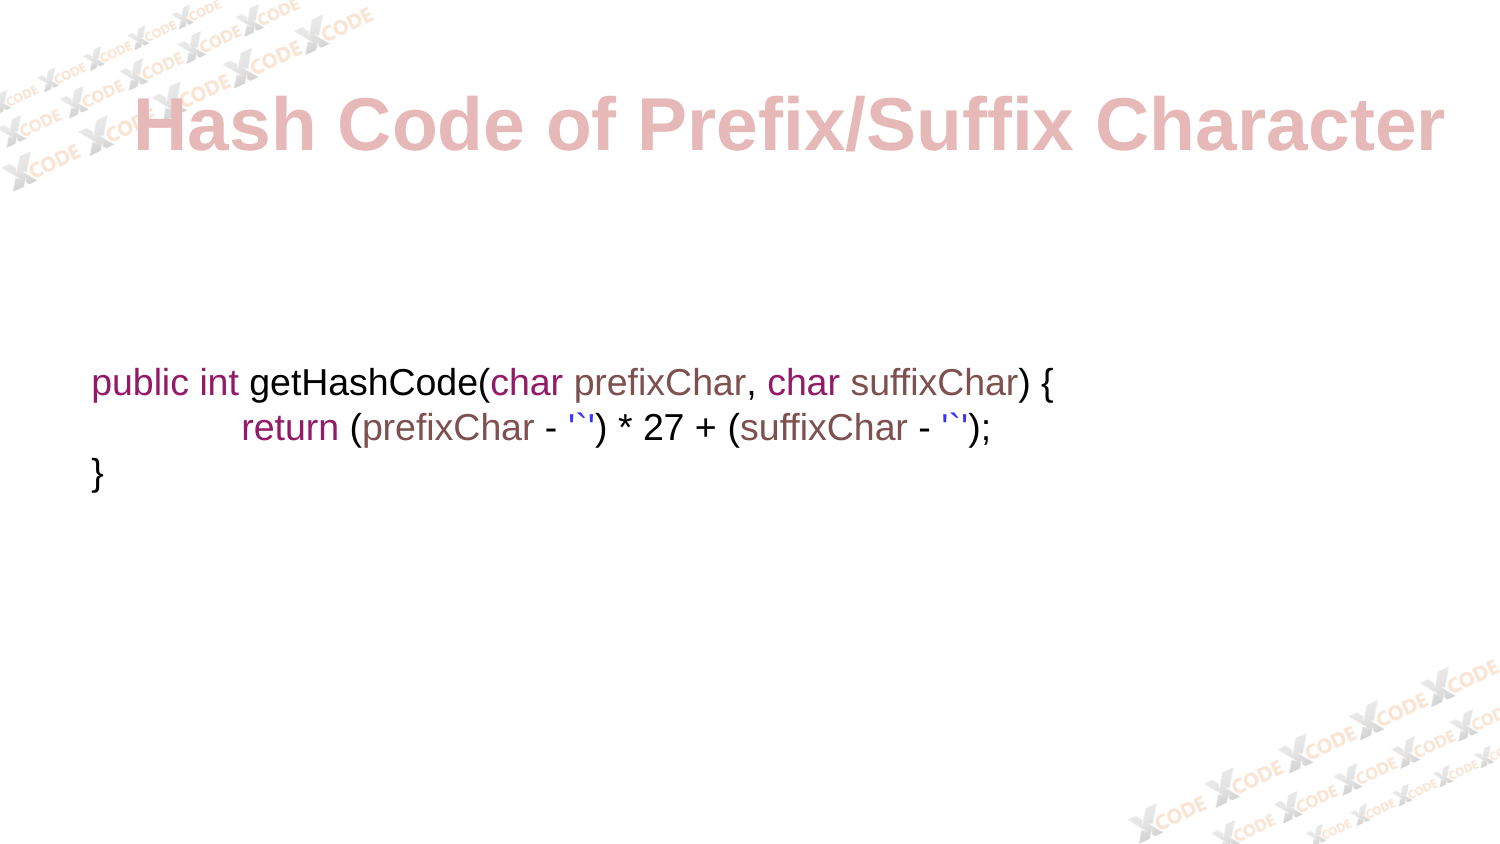

Hash Code of Prefix/Suffix Character
public int getHashCode(char prefixChar, char suffixChar) {
	return (prefixChar - '`') * 27 + (suffixChar - '`');
}